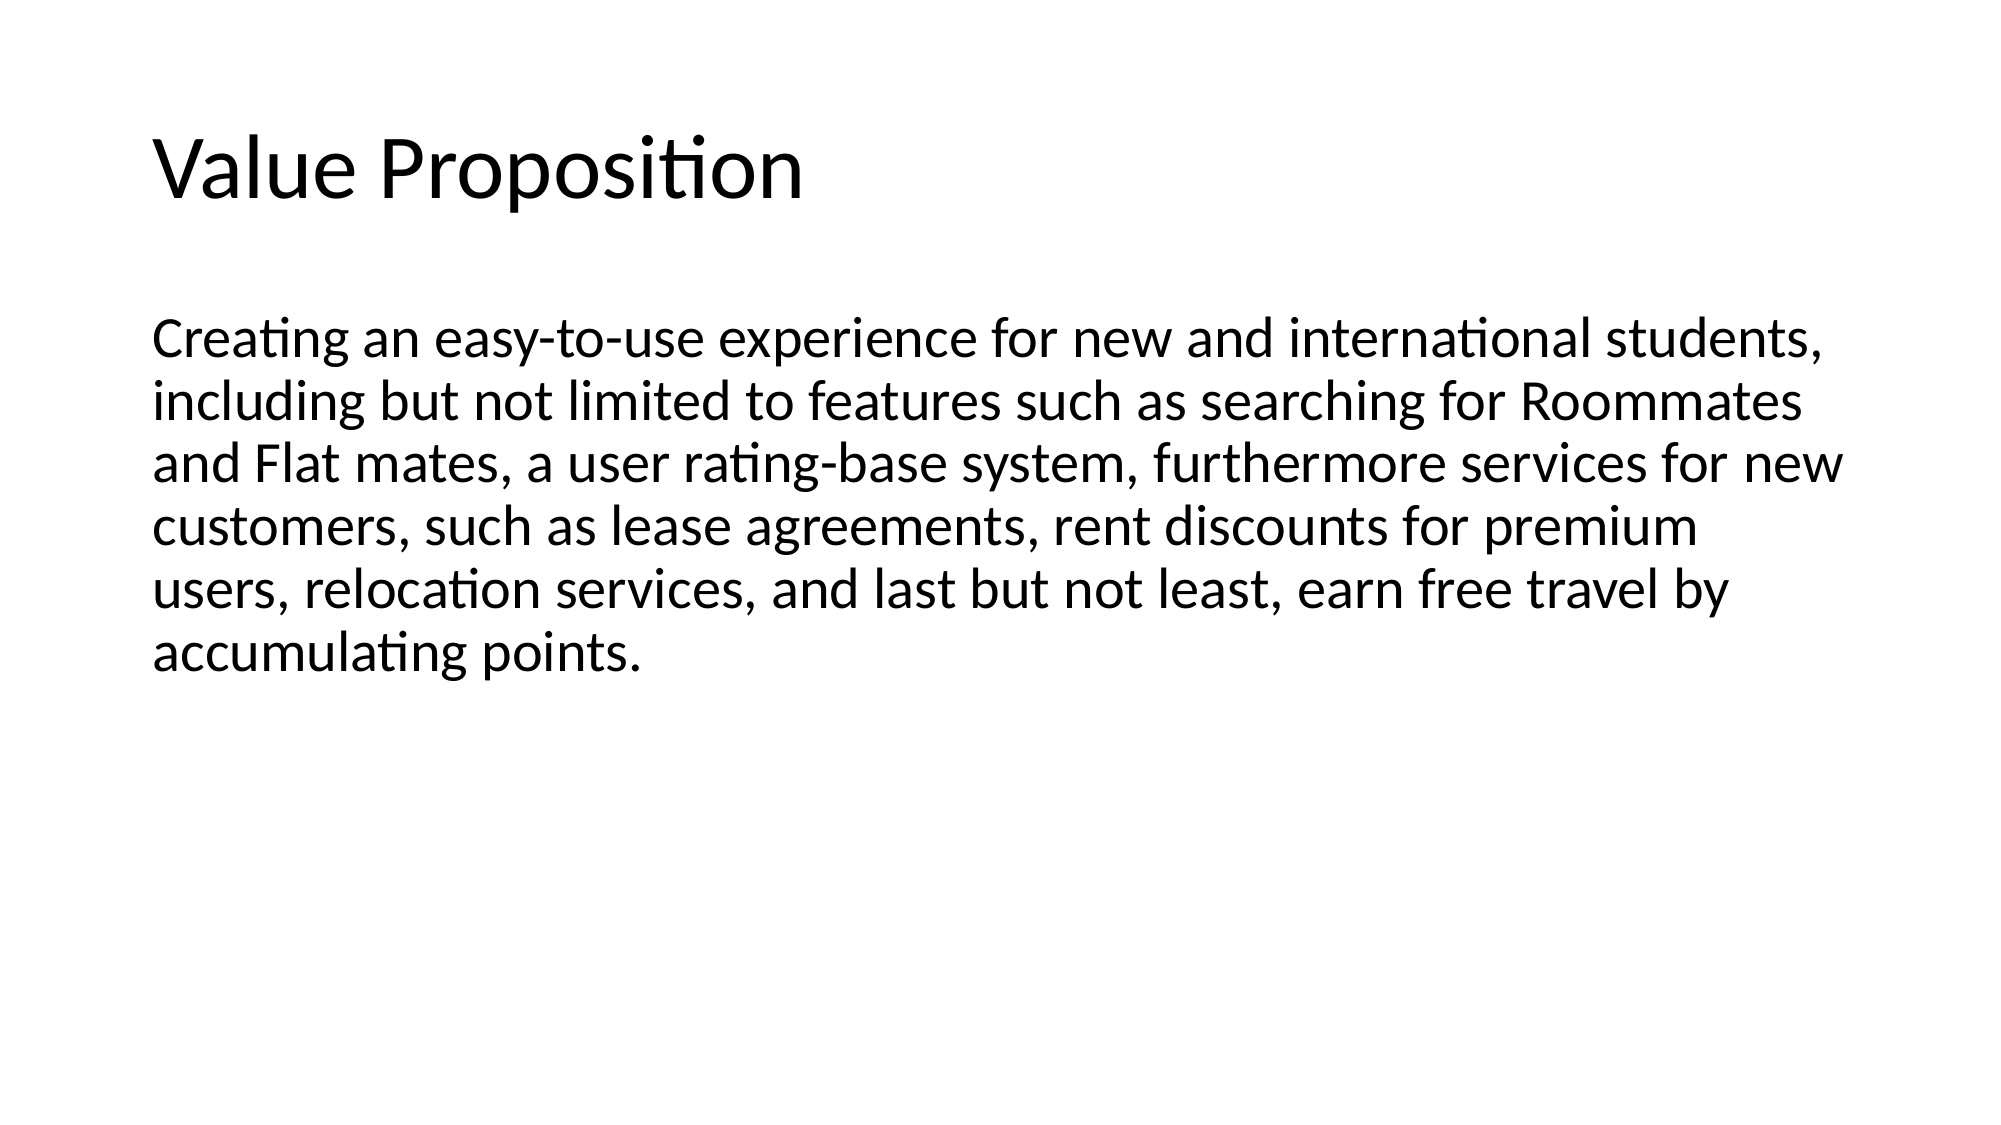

# Value Proposition
Creating an easy-to-use experience for new and international students, including but not limited to features such as searching for Roommates and Flat mates, a user rating-base system, furthermore services for new customers, such as lease agreements, rent discounts for premium users, relocation services, and last but not least, earn free travel by accumulating points.